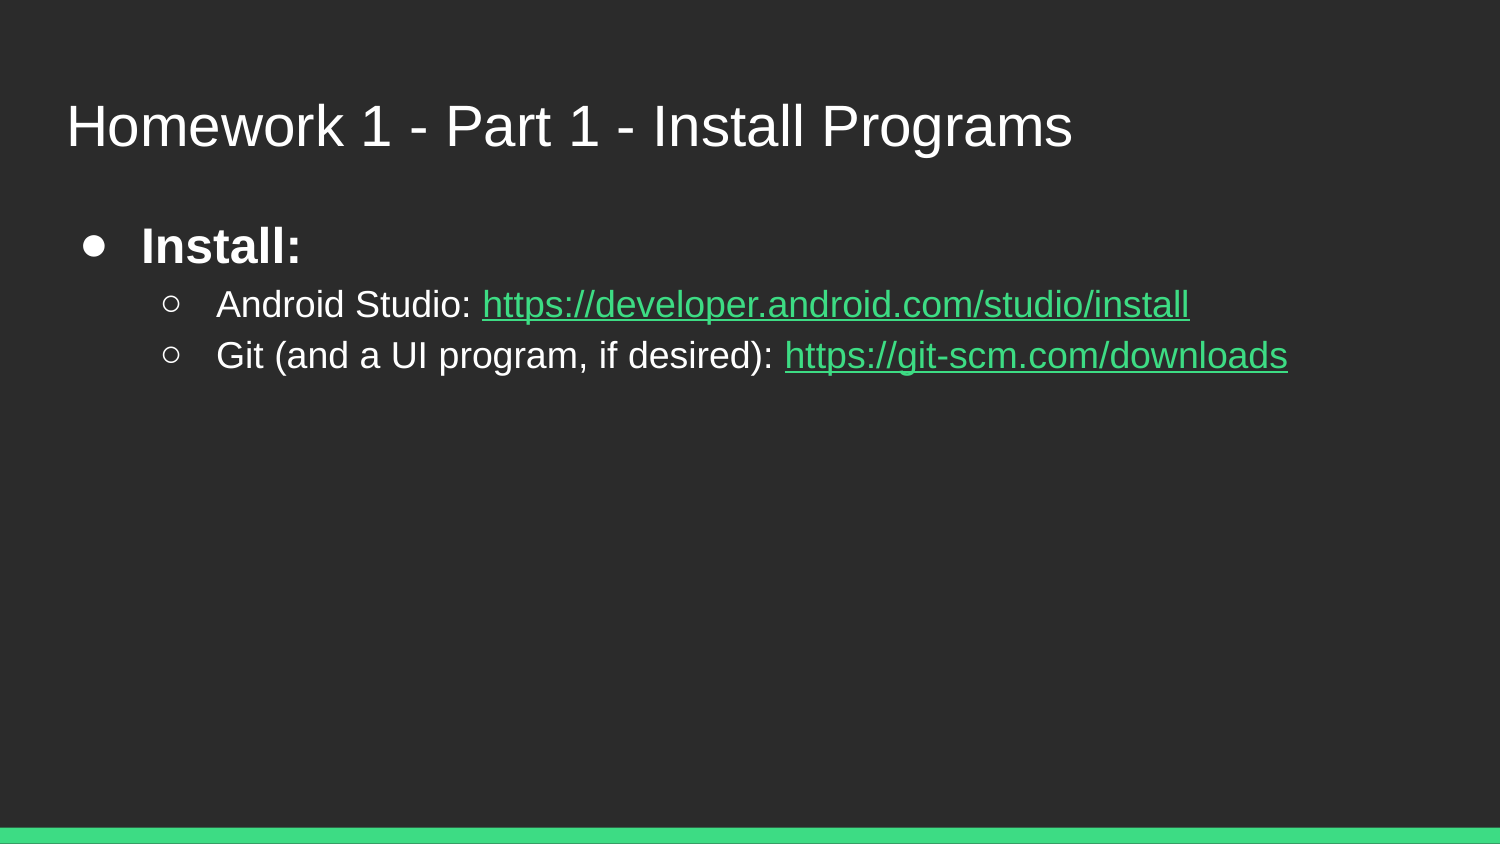

# Homework 1 - Part 1 - Install Programs
Install:
Android Studio: https://developer.android.com/studio/install
Git (and a UI program, if desired): https://git-scm.com/downloads